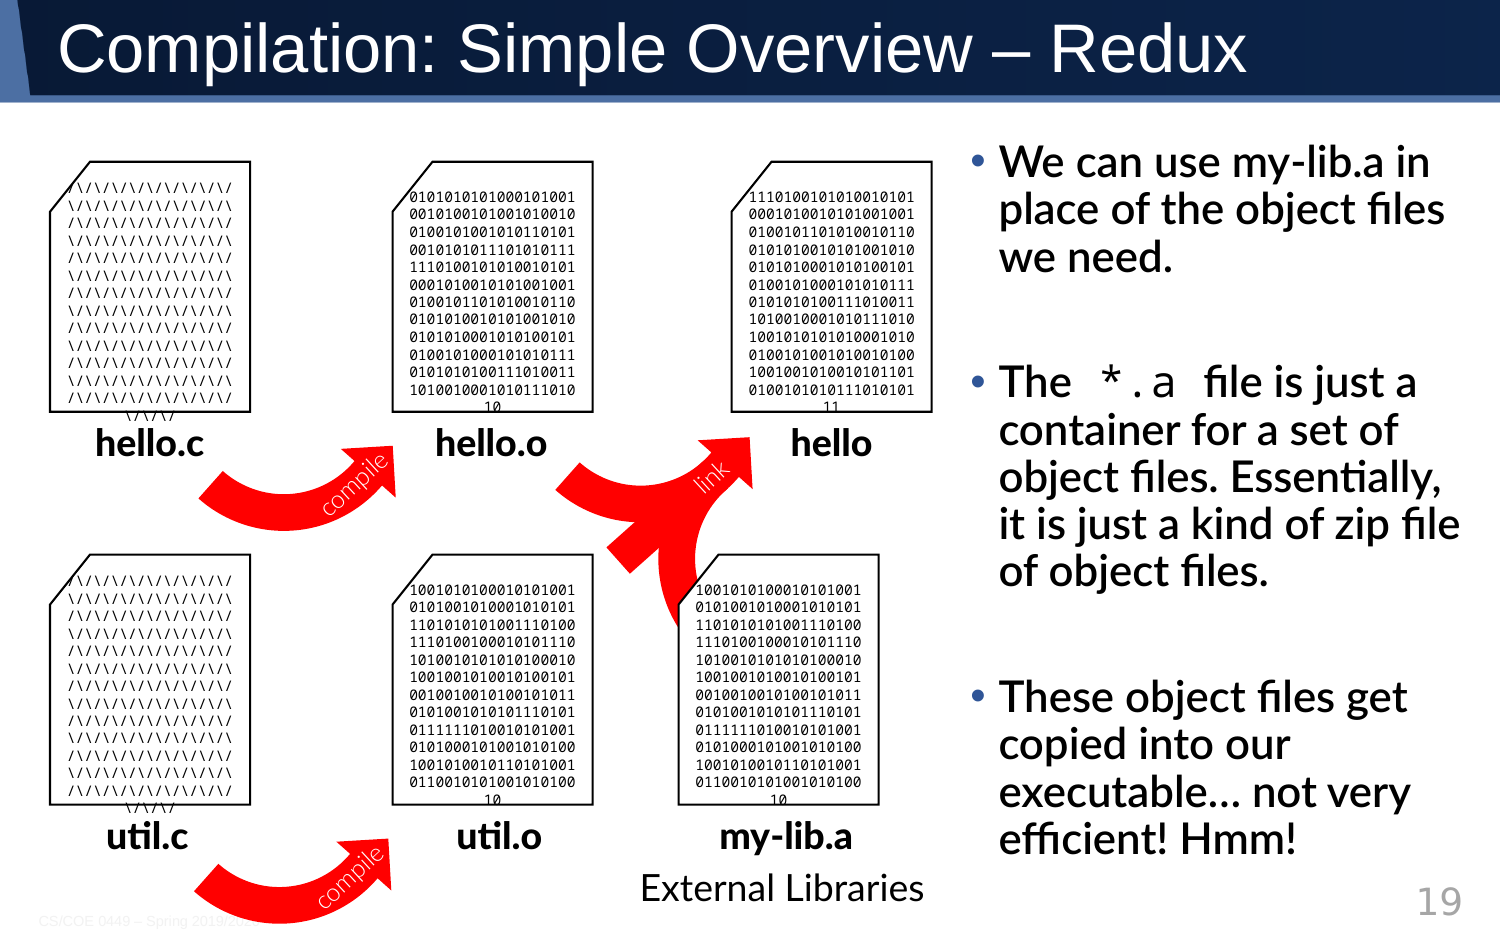

# Compilation: Simple Overview – Redux
We can use my-lib.a in place of the object files we need.

The *.a file is just a container for a set of object files. Essentially, it is just a kind of zip file of object files.

These object files get copied into our executable… not very efficient! Hmm!

/\/\/\/\/\/\/\/\/\/\/\/\/\/\/\/\/\/\/\/\/\/\/\/\/\/\/\/\/\/\/\/\/\/\/\/\/\/\/\/\/\/\/\/\/\/\/\/\/\/\/\/\/\/\/\/\/\/\/\/\/\/\/\/\/\/\/\/\/\/\/\/\/\/\/\/\/\/\/\/\/\/\/\/\/\/\/\/\/\/\/\/\/\/\/\/\/\/\/\/\/\/\/\/\/\/\/\/\/\/\/\/\/\/\/\/\/\/\/\/\/\/\/\/\/\/\/
hello.c

01010101010001010010010100101001010010010010100101011010100101010111010101111110100101010010101000101001010100100101001011010100101100101010010101001010010101000101010010101001010001010101110101010100111010011101001000101011101010
hello.o

11101001010100101010001010010101001001010010110101001011001010100101010010100101010001010100101010010100010101011101010101001110100111010010001010111010100101010101000101001001010010100101001001001010010101101010010101011101010111
hello

link

compile

/\/\/\/\/\/\/\/\/\/\/\/\/\/\/\/\/\/\/\/\/\/\/\/\/\/\/\/\/\/\/\/\/\/\/\/\/\/\/\/\/\/\/\/\/\/\/\/\/\/\/\/\/\/\/\/\/\/\/\/\/\/\/\/\/\/\/\/\/\/\/\/\/\/\/\/\/\/\/\/\/\/\/\/\/\/\/\/\/\/\/\/\/\/\/\/\/\/\/\/\/\/\/\/\/\/\/\/\/\/\/\/\/\/\/\/\/\/\/\/\/\/\/\/\/\/\/
util.c

10010101000101010010101001010001010101110101010100111010011101001000101011101010010101010100010100100101001010010100100100101001010110101001010101110101011111101001010100101010001010010101001001010010110101001011001010100101010010

10010101000101010010101001010001010101110101010100111010011101001000101011101010010101010100010100100101001010010100100100101001010110101001010101110101011111101001010100101010001010010101001001010010110101001011001010100101010010

compile
util.o
my-lib.a
External Libraries
19
CS/COE 0449 – Spring 2019/2020